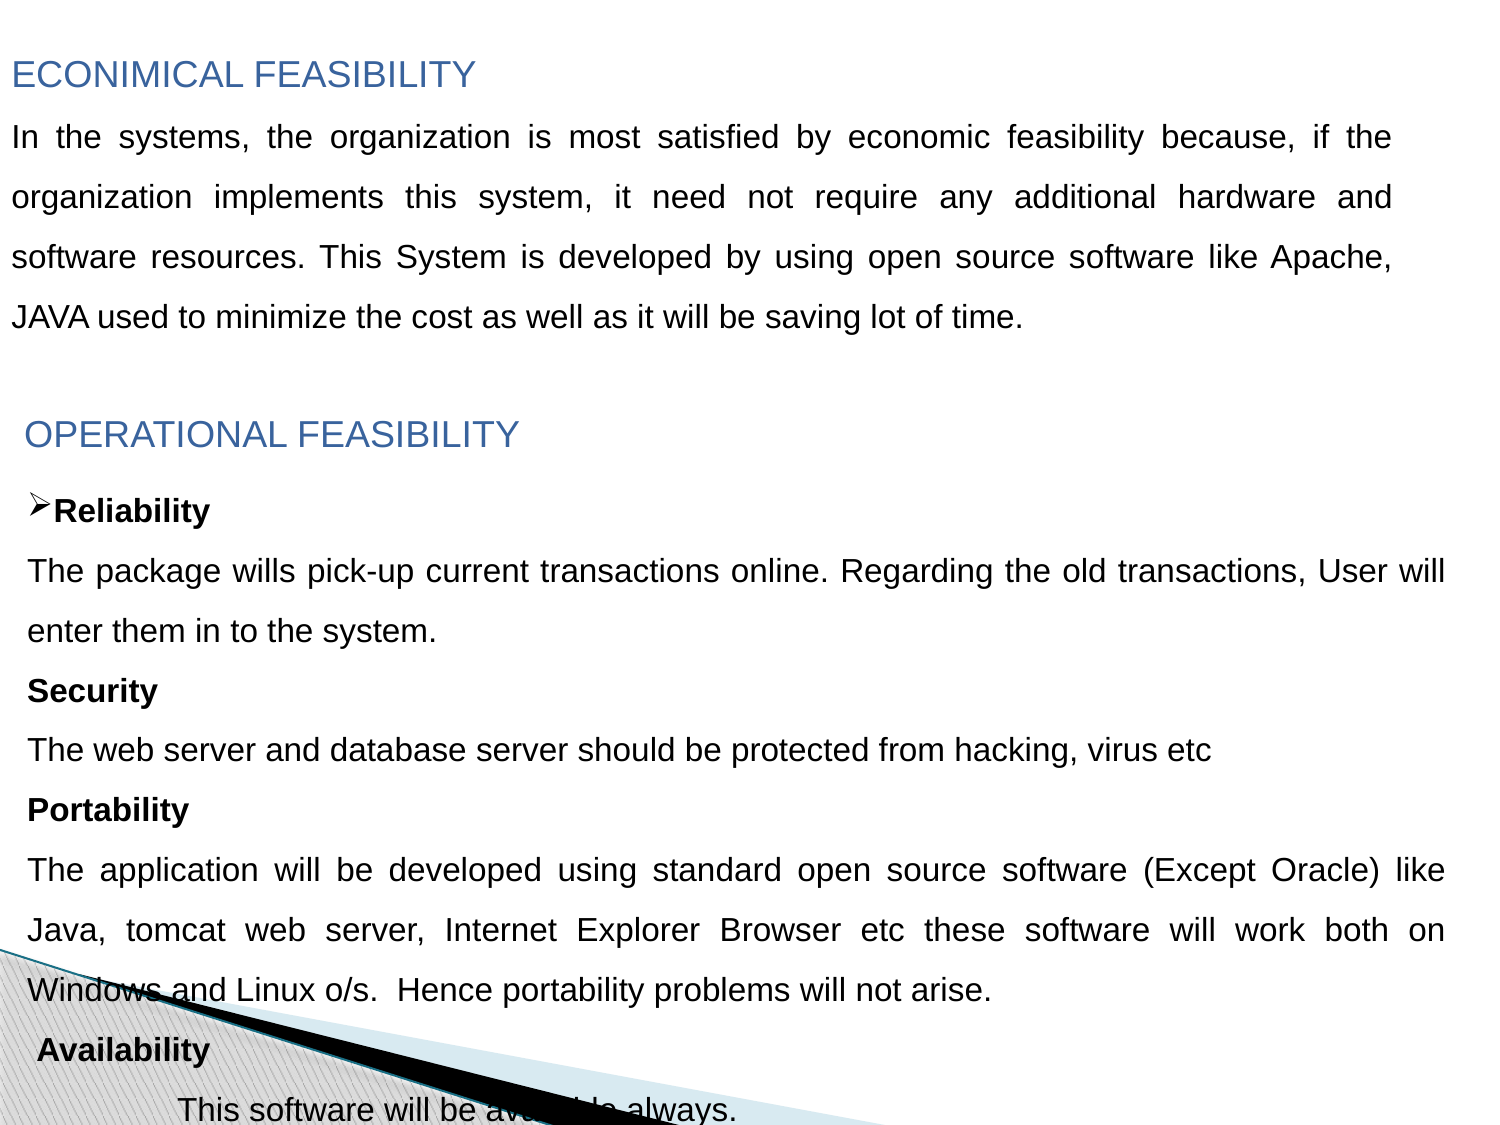

ECONIMICAL FEASIBILITY
In the systems, the organization is most satisfied by economic feasibility because, if the organization implements this system, it need not require any additional hardware and software resources. This System is developed by using open source software like Apache, JAVA used to minimize the cost as well as it will be saving lot of time.
OPERATIONAL FEASIBILITY
Reliability
The package wills pick-up current transactions online. Regarding the old transactions, User will enter them in to the system.
Security
The web server and database server should be protected from hacking, virus etc
Portability
The application will be developed using standard open source software (Except Oracle) like Java, tomcat web server, Internet Explorer Browser etc these software will work both on Windows and Linux o/s.  Hence portability problems will not arise.
 Availability
	This software will be available always.